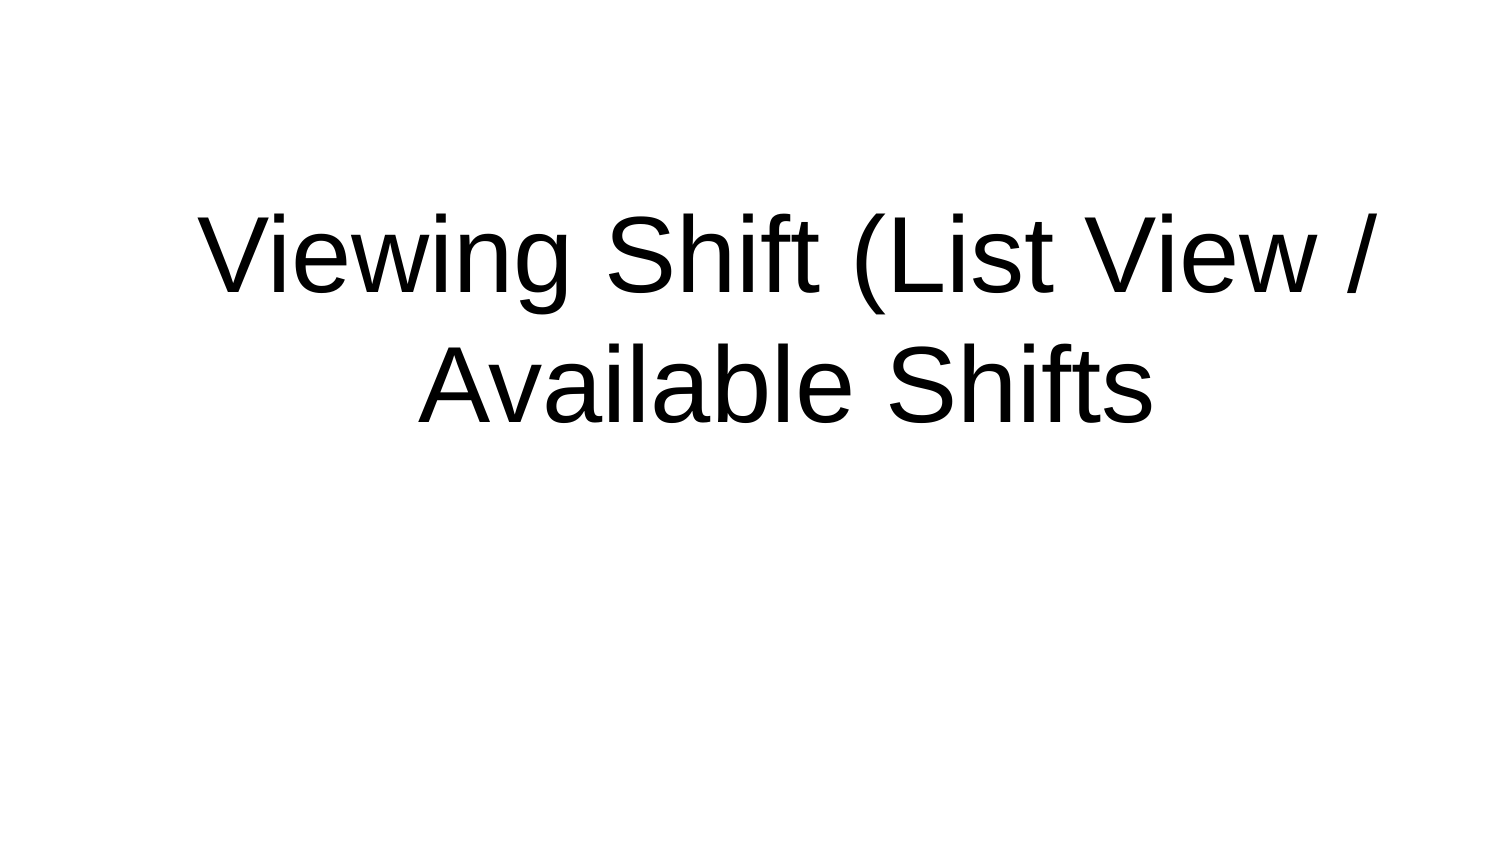

# Viewing Shift (List View / Available Shifts